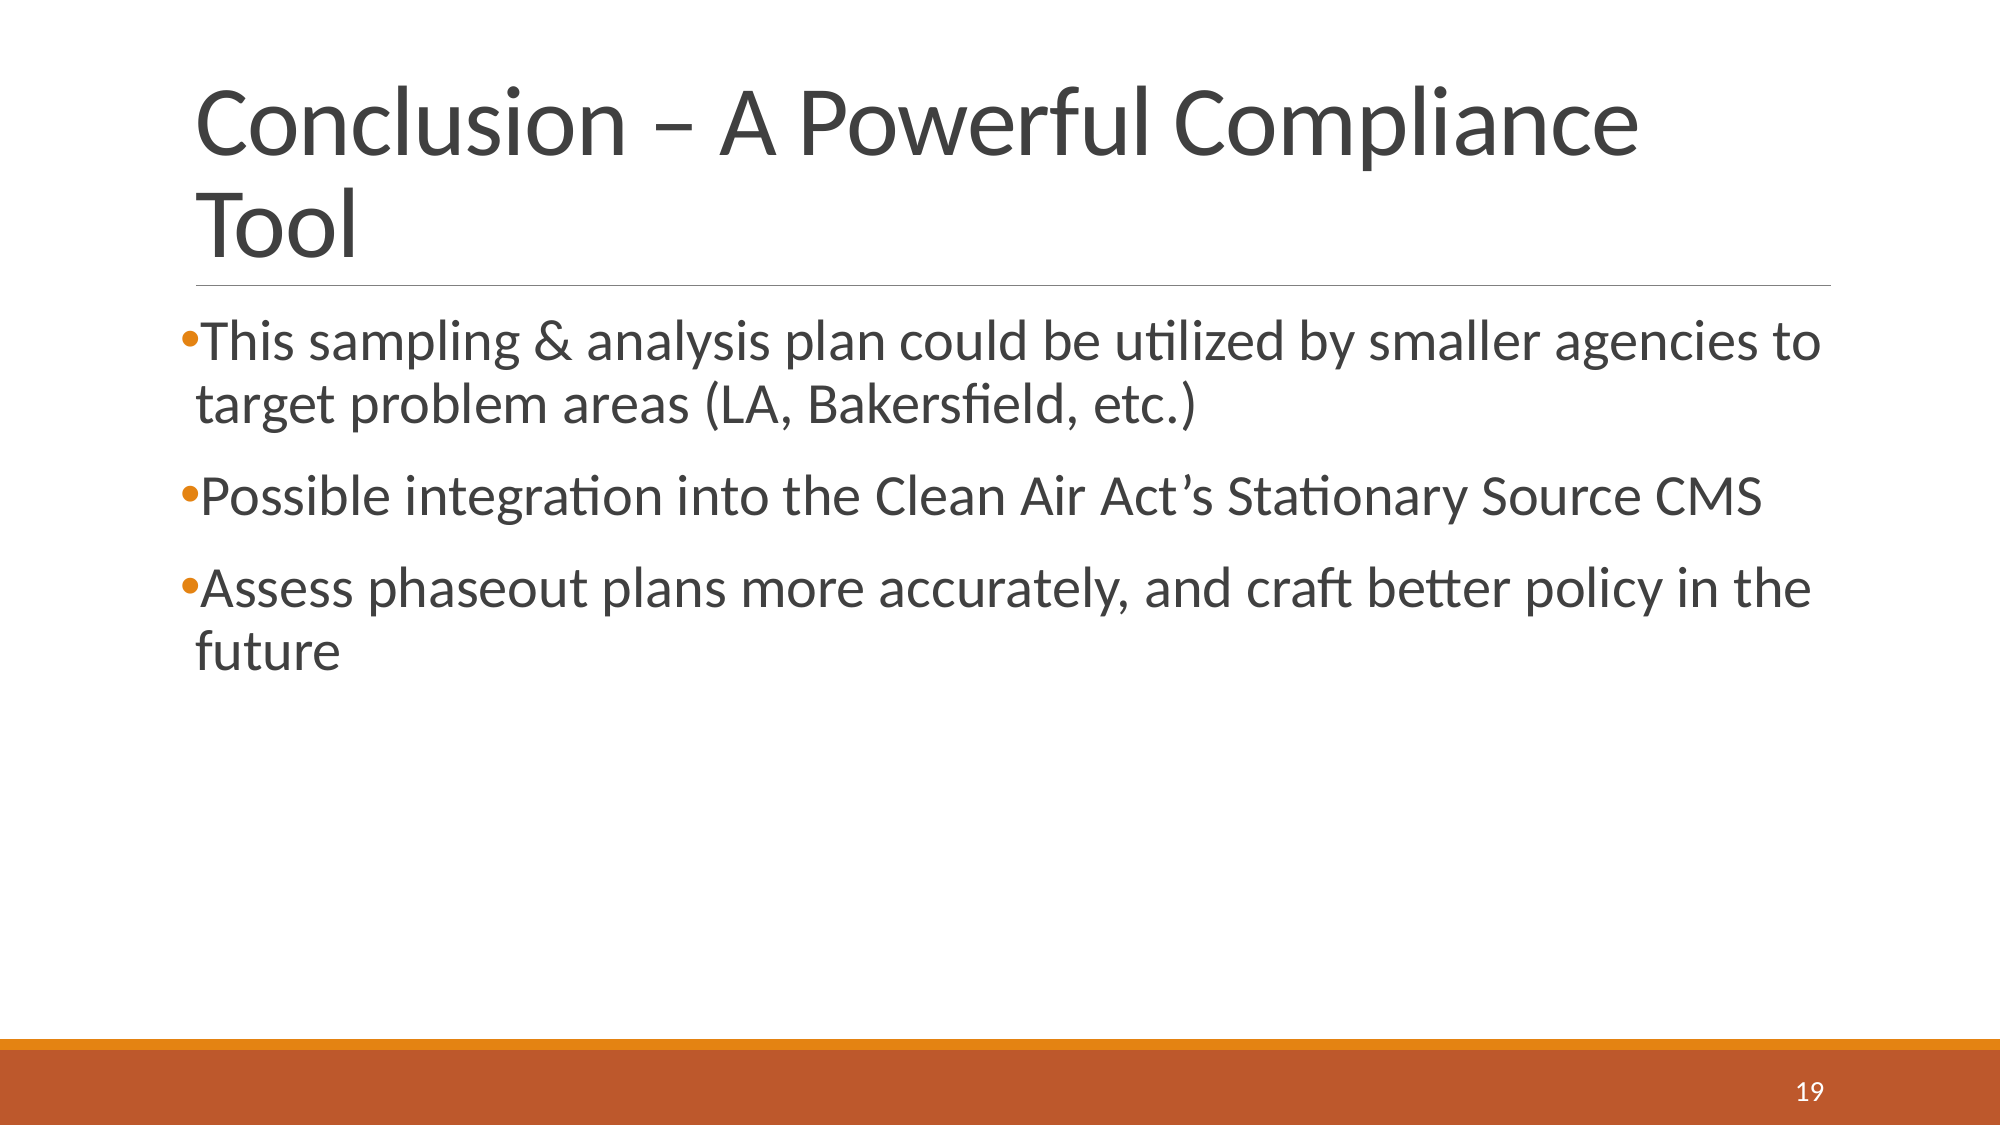

# Conclusion – A Powerful Compliance Tool
This sampling & analysis plan could be utilized by smaller agencies to target problem areas (LA, Bakersfield, etc.)
Possible integration into the Clean Air Act’s Stationary Source CMS
Assess phaseout plans more accurately, and craft better policy in the future

19